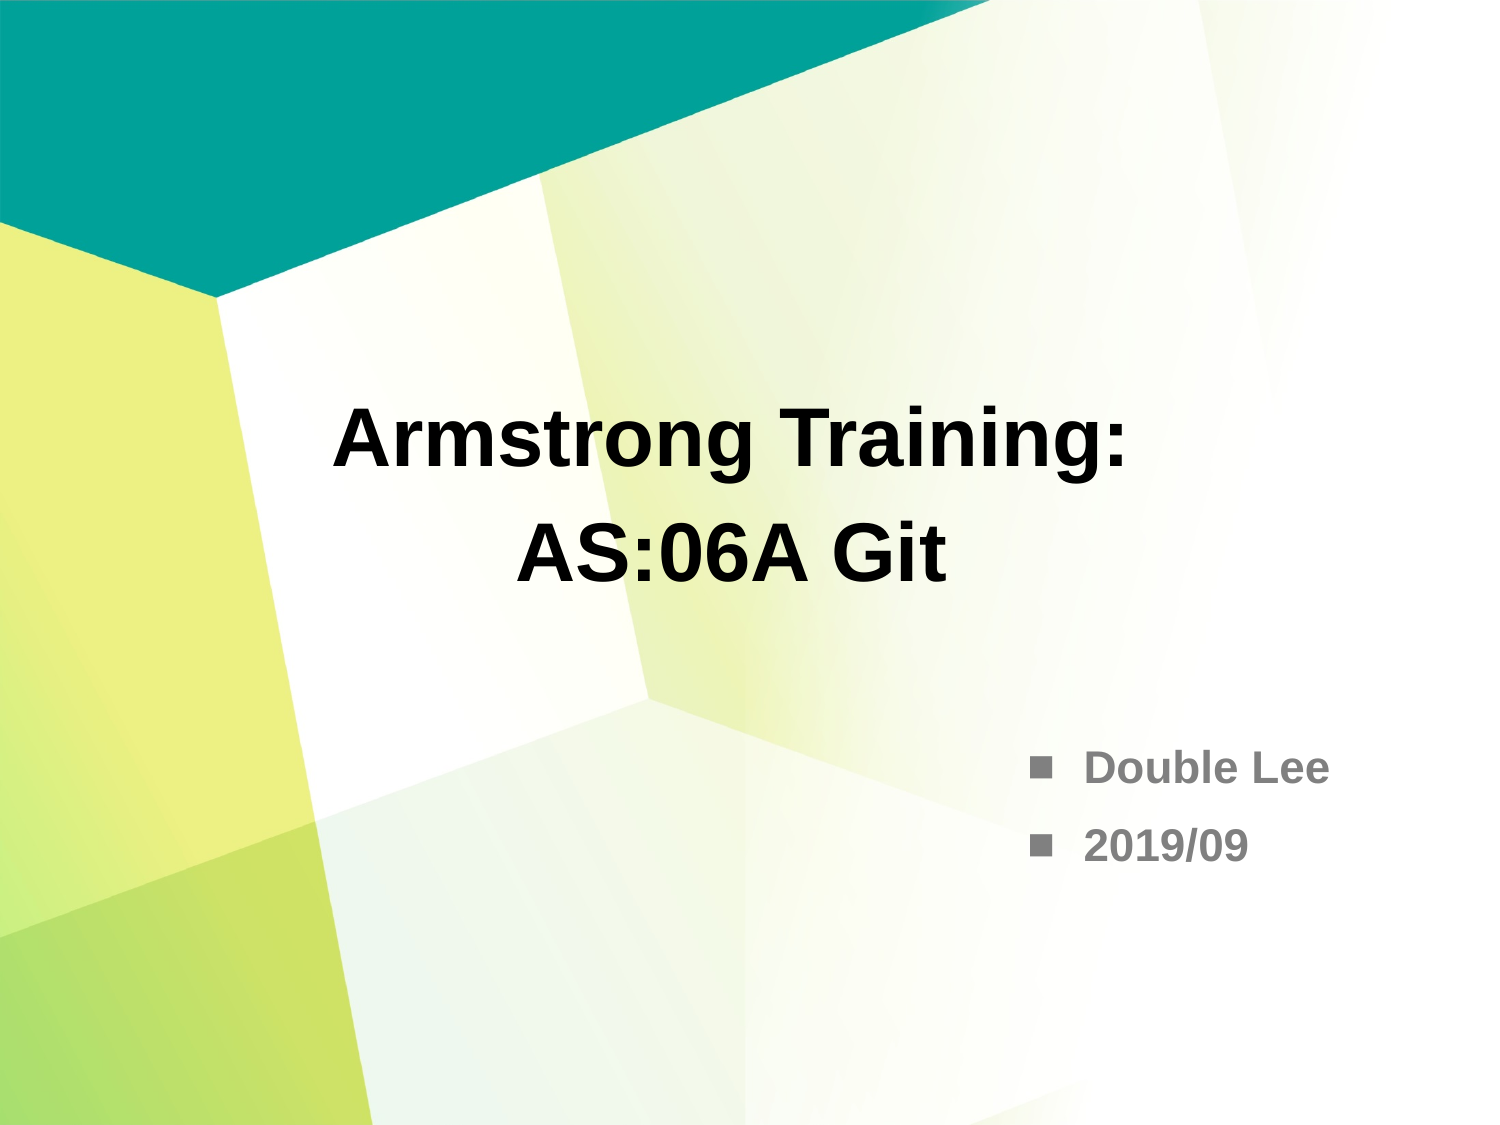

Armstrong Training:
AS:06A Git
Double Lee
2019/09